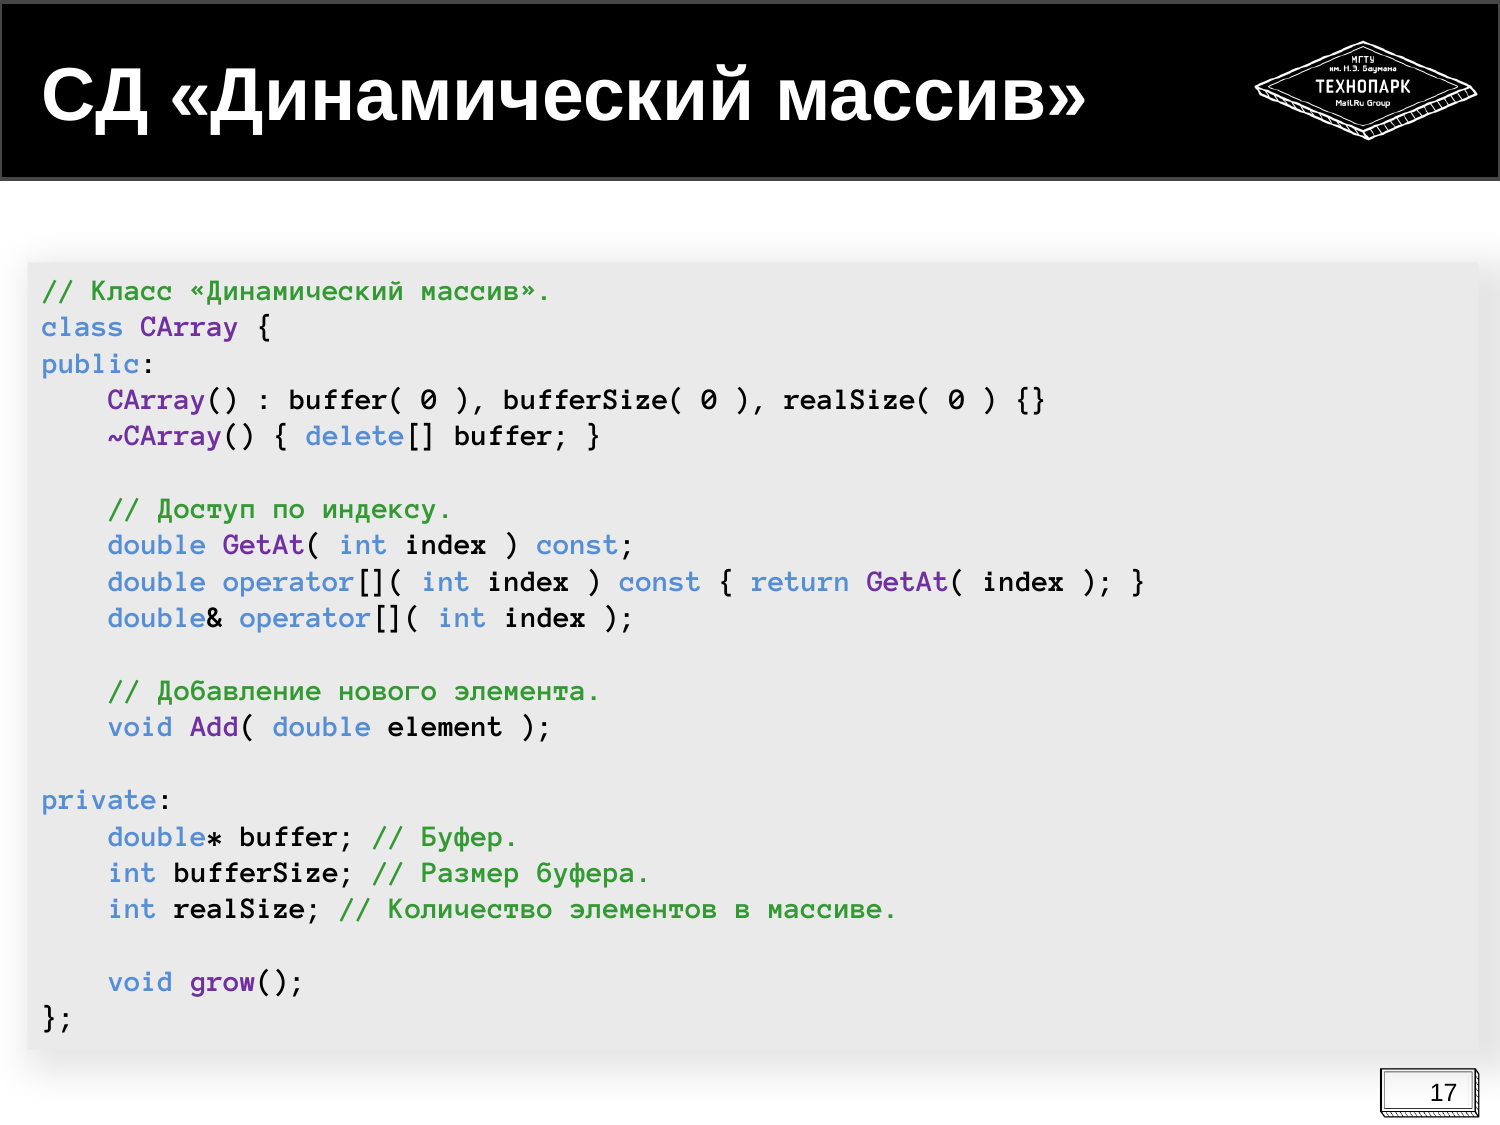

# СД «Динамический массив»
// Класс «Динамический массив».
class CArray {
public:
    CArray() : buffer( 0 ), bufferSize( 0 ), realSize( 0 ) {}
    ~CArray() { delete[] buffer; }

    // Доступ по индексу.
    double GetAt( int index ) const;
    double operator[]( int index ) const { return GetAt( index ); }
    double& operator[]( int index );

    // Добавление нового элемента.
    void Add( double element );

private:
    double* buffer; // Буфер.
    int bufferSize; // Размер буфера.
    int realSize; // Количество элементов в массиве.

    void grow();
};

17